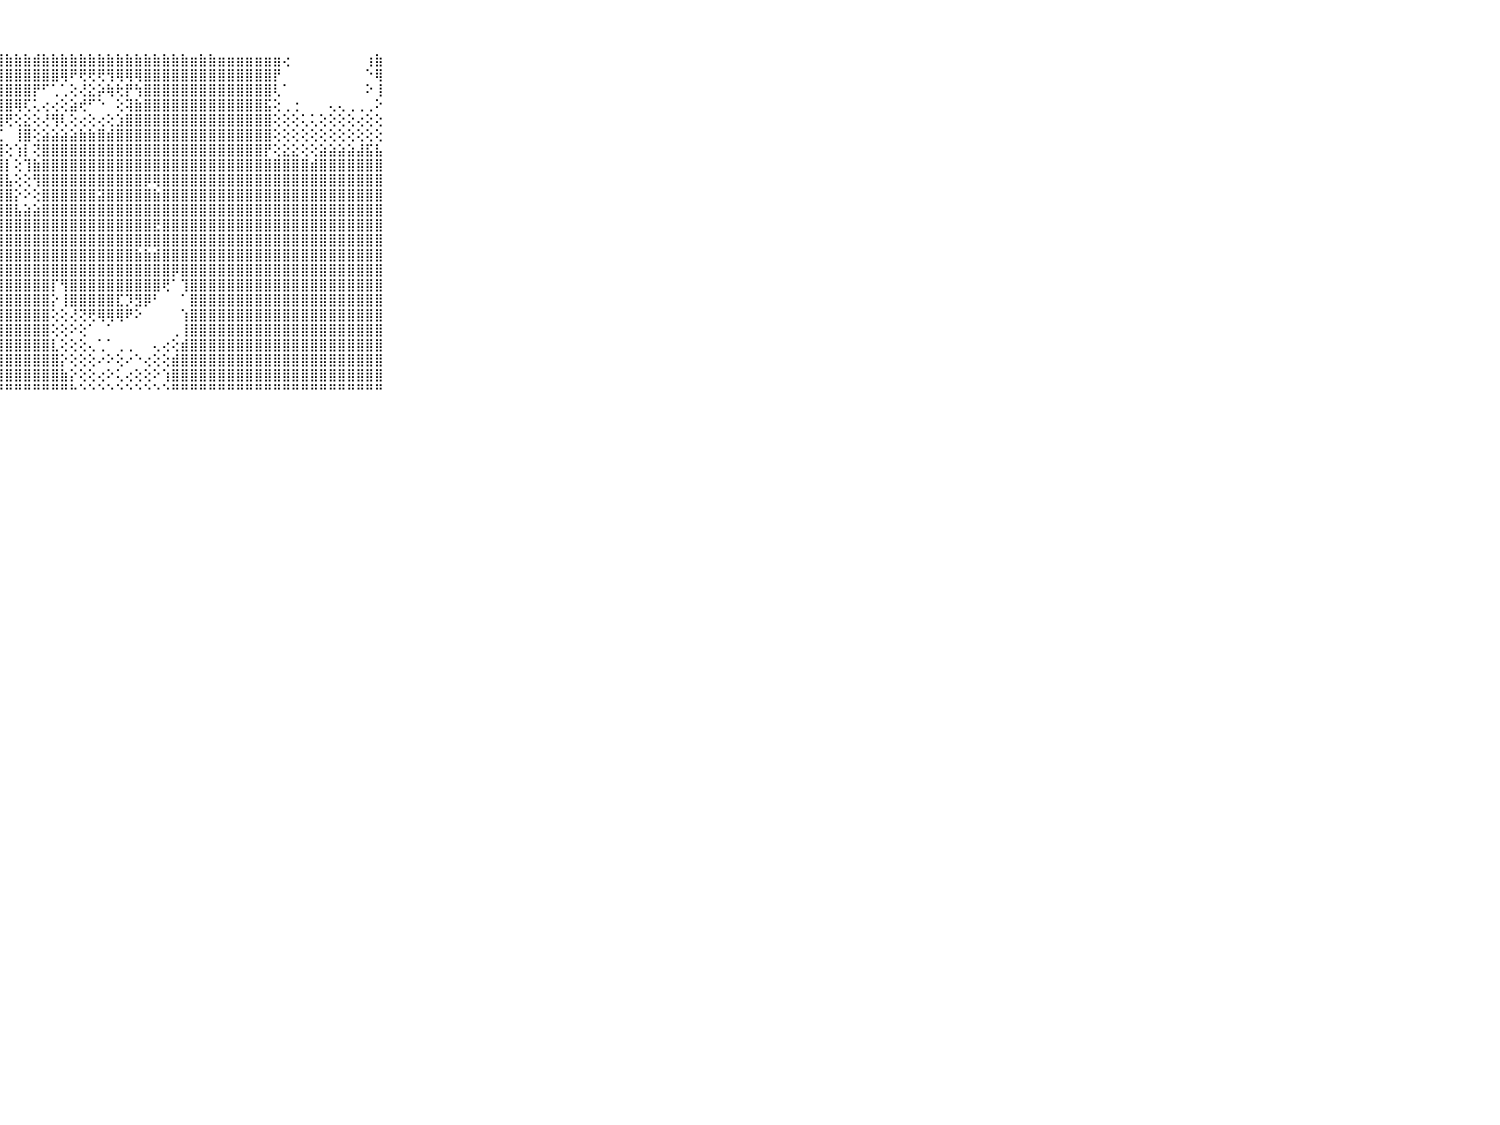

⠀⠀⠀⠀⠀⠀⠀⠀⠀⠀⠀⣵⣷⣷⣷⣷⣷⣷⣷⣷⣷⣷⣷⣷⣷⣷⣷⣿⣷⣷⣷⣾⣷⣷⣷⣷⣷⣷⣷⣷⣷⣷⣷⣷⣷⣷⣷⣷⣶⣷⣷⣶⣶⣶⣶⣶⣶⣶⢔⠀⠀⠀⠀⠀⠀⠀⠀⢰⣷⠀⠀⠀⠀⠀⠀⠀⠀⠀⠀⠀⠀
⠀⠀⠀⠀⠀⠀⠀⠀⠀⠀⠀⣿⣿⣿⣿⣿⣿⣿⣿⣿⣿⣿⣿⣿⣿⣿⣿⣿⣿⣿⣿⣿⣿⣿⢿⠟⢟⢟⢟⢻⢿⢿⢿⣿⣿⣿⣿⣿⣿⣿⣿⣿⣿⣿⣿⣿⣿⡟⠀⠀⠀⠀⠀⠀⠀⠀⠀⠑⢿⠀⠀⠀⠀⠀⠀⠀⠀⠀⠀⠀⠀
⠀⠀⠀⠀⠀⠀⠀⠀⠀⠀⠀⣿⣿⣿⣿⣿⣿⣿⣿⣿⣿⣿⣿⣿⣿⣿⣿⣿⣿⣿⣿⡟⠋⢁⢁⢕⢜⣕⡵⢷⢗⡟⢳⣿⣿⣿⣿⣿⣿⣿⣿⣿⣿⣿⣿⣿⣿⢇⠁⠀⠀⠀⠀⠀⠀⠀⠀⠕⢸⠀⠀⠀⠀⠀⠀⠀⠀⠀⠀⠀⠀
⠀⠀⠀⠀⠀⠀⠀⠀⠀⠀⠀⣿⣿⣿⣿⣿⣿⣿⣿⣿⣿⣿⣿⣿⣿⣿⣿⣿⣿⢿⢏⢅⢔⢔⢕⣵⢞⠋⠑⠀⢕⢽⣷⣿⣿⣿⣿⣿⣿⣿⣿⣿⣿⣿⣿⣿⣯⢕⢀⢐⠀⠀⠀⢄⢄⢀⢀⢀⠕⠀⠀⠀⠀⠀⠀⠀⠀⠀⠀⠀⠀
⠀⠀⠀⠀⠀⠀⠀⠀⠀⠀⠀⣿⣿⣿⣿⣿⣿⣿⣿⣿⣿⣿⣿⣿⣿⣿⣿⣿⢟⢕⣕⢕⢜⢻⢇⢕⢔⢕⢔⢕⣱⣿⣿⣿⣿⣿⣿⣿⣿⣿⣿⣿⣿⣿⣿⣿⣿⢕⢕⢕⢅⢅⢕⢕⢕⢕⢔⢕⢕⠀⠀⠀⠀⠀⠀⠀⠀⠀⠀⠀⠀
⠀⠀⠀⠀⠀⠀⠀⠀⠀⠀⠀⣿⣿⣿⣿⣿⣿⣿⣿⣿⣿⣿⣿⣿⣿⣿⣿⣏⠀⢸⣿⢕⣵⣵⣵⣵⣷⣷⣿⣾⣿⣿⣿⣿⣿⣿⣿⣿⣿⣿⣿⣿⣿⣿⣿⣿⣿⢕⢕⢕⢕⢕⢕⢕⢕⢕⢕⢕⢕⠀⠀⠀⠀⠀⠀⠀⠀⠀⠀⠀⠀
⠀⠀⠀⠀⠀⠀⠀⠀⠀⠀⠀⣿⣿⣿⣿⣿⣿⣿⣿⣿⣿⣿⣿⣿⣿⣿⣿⣿⢕⢱⡇⢝⣿⣿⣿⣿⣿⣿⣿⣿⣿⣿⣿⣿⣿⣿⣿⣿⣿⣿⣿⣿⣿⣿⣿⣿⡟⢕⣕⣕⢕⢕⣵⣵⣵⣵⣼⣯⣧⠀⠀⠀⠀⠀⠀⠀⠀⠀⠀⠀⠀
⠀⠀⠀⠀⠀⠀⠀⠀⠀⠀⠀⣿⣿⣿⣿⣿⣿⣿⣿⣿⣿⣿⣿⣿⣿⣿⣿⣿⡇⢕⢹⣷⣿⣿⣿⣿⣿⣿⣿⣿⣿⣿⣿⣿⣿⣿⣿⣿⣿⣿⣿⣿⣿⣿⣿⣿⣿⣿⣿⣿⣿⣾⣿⣿⣿⣿⣿⣿⣿⠀⠀⠀⠀⠀⠀⠀⠀⠀⠀⠀⠀
⠀⠀⠀⠀⠀⠀⠀⠀⠀⠀⠀⣿⣿⣿⣿⣿⣿⣿⣿⣿⣿⣿⣿⣿⣿⣿⣿⣿⣧⢕⢕⢻⣿⣿⣿⣿⣿⣿⣿⣿⣿⣿⣿⡿⢿⣿⣿⣿⣿⣿⣿⣿⣿⣿⣿⣿⣿⣿⣿⣿⣿⣿⣿⣿⣿⣿⣿⣿⣿⠀⠀⠀⠀⠀⠀⠀⠀⠀⠀⠀⠀
⠀⠀⠀⠀⠀⠀⠀⠀⠀⠀⠀⣿⣿⣿⣿⣿⣿⣿⣿⣿⣿⣿⣿⣿⣿⣿⣿⣿⣿⡕⠕⢕⣿⣿⣿⣿⣿⣿⣽⣿⣿⣿⣿⣿⣷⣿⣿⣿⣿⣿⣿⣿⣿⣿⣿⣿⣿⣿⣿⣿⣿⣿⣿⣿⣿⣿⣿⣿⣿⠀⠀⠀⠀⠀⠀⠀⠀⠀⠀⠀⠀
⠀⠀⠀⠀⠀⠀⠀⠀⠀⠀⠀⣿⣿⣿⣿⣿⣿⣿⣿⣿⣿⣿⣿⣿⣿⣿⣿⣿⣿⣧⣵⣵⣿⣿⣿⣿⣿⣿⣿⣿⣿⣿⣿⣿⣿⣿⣿⣿⣿⣿⣿⣿⣿⣿⣿⣿⣿⣿⣿⣿⣿⣿⣿⣿⣿⣿⣿⣿⣿⠀⠀⠀⠀⠀⠀⠀⠀⠀⠀⠀⠀
⠀⠀⠀⠀⠀⠀⠀⠀⠀⠀⠀⣿⣿⣿⣿⣿⣿⣿⣿⣿⣿⣿⣿⣿⣿⣿⣿⣿⣿⣿⣿⣿⣿⣿⣿⣿⣿⣿⣿⣿⣿⣿⣿⣿⣟⣿⣿⣿⣿⣿⣿⣿⣿⣿⣿⣿⣿⣿⣿⣿⣿⣿⣿⣿⣿⣿⣿⣿⣿⠀⠀⠀⠀⠀⠀⠀⠀⠀⠀⠀⠀
⠀⠀⠀⠀⠀⠀⠀⠀⠀⠀⠀⣿⣿⣿⣿⣿⣿⣿⣿⣿⣿⣿⣿⣿⣿⣿⣿⣿⣿⣿⣿⣿⣿⣿⣿⣿⣿⣿⣿⣿⣿⣿⣿⣿⣿⣿⣿⣿⣿⣿⣿⣿⣿⣿⣿⣿⣿⣿⣿⣿⣿⣿⣿⣿⣿⣿⣿⣿⣿⠀⠀⠀⠀⠀⠀⠀⠀⠀⠀⠀⠀
⠀⠀⠀⠀⠀⠀⠀⠀⠀⠀⠀⣿⣿⣿⣿⣿⣿⣿⣿⣿⣿⣿⣿⣿⣿⣿⣿⣿⣿⣿⣿⣿⣿⣿⣿⣿⣿⣿⣿⣿⣿⣿⣷⣷⣾⣿⣿⣿⣿⣿⣿⣿⣿⣿⣿⣿⣿⣿⣿⣿⣿⣿⣿⣿⣿⣿⣿⣿⣿⠀⠀⠀⠀⠀⠀⠀⠀⠀⠀⠀⠀
⠀⠀⠀⠀⠀⠀⠀⠀⠀⠀⠀⣿⣿⣿⣿⣿⣿⣿⣿⣿⣿⣿⣿⣿⣿⣿⣿⣿⣿⣿⣿⣿⣿⣿⣿⣿⣿⣿⣿⣿⣿⣿⣿⣿⣿⣿⡿⣿⣿⣿⣿⣿⣿⣿⣿⣿⣿⣿⣿⣿⣿⣿⣿⣿⣿⣿⣿⣿⣿⠀⠀⠀⠀⠀⠀⠀⠀⠀⠀⠀⠀
⠀⠀⠀⠀⠀⠀⠀⠀⠀⠀⠀⣿⣿⣿⣿⣿⣿⣿⣿⣿⣿⣿⣿⣿⣿⣿⣿⣿⣿⣿⣿⣿⣿⡏⢻⣿⣿⣿⣿⣿⣿⣿⣿⣿⣿⢟⠁⢹⣿⣿⣿⣿⣿⣿⣿⣿⣿⣿⣿⣿⣿⣿⣿⣿⣿⣿⣿⣿⣿⠀⠀⠀⠀⠀⠀⠀⠀⠀⠀⠀⠀
⠀⠀⠀⠀⠀⠀⠀⠀⠀⠀⠀⣿⣿⣿⣿⣿⣿⣿⣿⣿⣿⣿⣿⣿⣿⣿⣿⣿⣿⣿⣿⣿⣿⡕⢸⣿⣿⣿⣿⣿⣏⡹⣻⡿⠃⠀⠀⠁⣿⣿⣿⣿⣿⣿⣿⣿⣿⣿⣿⣿⣿⣿⣿⣿⣿⣿⣿⣿⣿⠀⠀⠀⠀⠀⠀⠀⠀⠀⠀⠀⠀
⠀⠀⠀⠀⠀⠀⠀⠀⠀⠀⠀⣿⣿⣿⣿⣿⣿⣿⣿⣿⣿⣿⣿⣿⣿⣿⣿⣿⣿⣿⣿⣿⣿⢕⢕⢜⢝⢟⢿⢿⢿⠟⠕⠀⠀⠀⠀⢱⣿⣿⣿⣿⣿⣿⣿⣿⣿⣿⣿⣿⣿⣿⣿⣿⣿⣿⣿⣿⣿⠀⠀⠀⠀⠀⠀⠀⠀⠀⠀⠀⠀
⠀⠀⠀⠀⠀⠀⠀⠀⠀⠀⠀⣿⣿⣿⣿⣿⣿⣿⣿⣿⣿⣿⣿⣿⣿⣿⣿⣿⣿⣿⣿⣿⣿⢕⢕⠕⢕⠁⠀⠁⠀⠀⠀⠀⠀⠀⢀⢸⣿⣿⣿⣿⣿⣿⣿⣿⣿⣿⣿⣿⣿⣿⣿⣿⣿⣿⣿⣿⣿⠀⠀⠀⠀⠀⠀⠀⠀⠀⠀⠀⠀
⠀⠀⠀⠀⠀⠀⠀⠀⠀⠀⠀⣿⣿⣿⣿⣿⣿⣿⣿⣿⣿⣿⣿⣿⣿⣿⣿⣿⣿⣿⣿⣿⣿⣇⢕⢕⢕⢄⢁⠁⢀⢀⠀⠀⢄⢔⢕⣾⣿⣿⣿⣿⣿⣿⣿⣿⣿⣿⣿⣿⣿⣿⣿⣿⣿⣿⣿⣿⣿⠀⠀⠀⠀⠀⠀⠀⠀⠀⠀⠀⠀
⠀⠀⠀⠀⠀⠀⠀⠀⠀⠀⠀⣿⣿⣿⣿⣿⣿⣿⣿⣿⣿⣿⣿⣿⣿⣿⣿⣿⣿⣿⣿⣿⣿⣿⡕⢕⢕⢕⠔⠕⢕⠔⠑⢔⢕⢕⣾⣿⣿⣿⣿⣿⣿⣿⣿⣿⣿⣿⣿⣿⣿⣿⣿⣿⣿⣿⣿⣿⣿⠀⠀⠀⠀⠀⠀⠀⠀⠀⠀⠀⠀
⠀⠀⠀⠀⠀⠀⠀⠀⠀⠀⠀⣿⣿⣿⣿⣿⣿⣿⣿⣿⣿⣿⣿⣿⣿⣿⣿⣿⣿⣿⣿⣿⣿⣿⣷⡕⢕⢕⢔⠕⢅⢔⢕⢕⠕⢱⣿⣿⣿⣿⣿⣿⣿⣿⣿⣿⣿⣿⣿⣿⣿⣿⣿⣿⣿⣿⣿⣿⣿⠀⠀⠀⠀⠀⠀⠀⠀⠀⠀⠀⠀
⠀⠀⠀⠀⠀⠀⠀⠀⠀⠀⠀⠛⠛⠛⠛⠛⠛⠛⠛⠛⠛⠛⠛⠛⠛⠛⠛⠛⠛⠛⠛⠛⠛⠛⠛⠓⠑⠑⠑⠑⠑⠑⠑⠑⠑⠑⠛⠛⠛⠛⠛⠛⠛⠛⠛⠛⠛⠛⠛⠛⠛⠛⠛⠛⠛⠛⠛⠛⠛⠀⠀⠀⠀⠀⠀⠀⠀⠀⠀⠀⠀